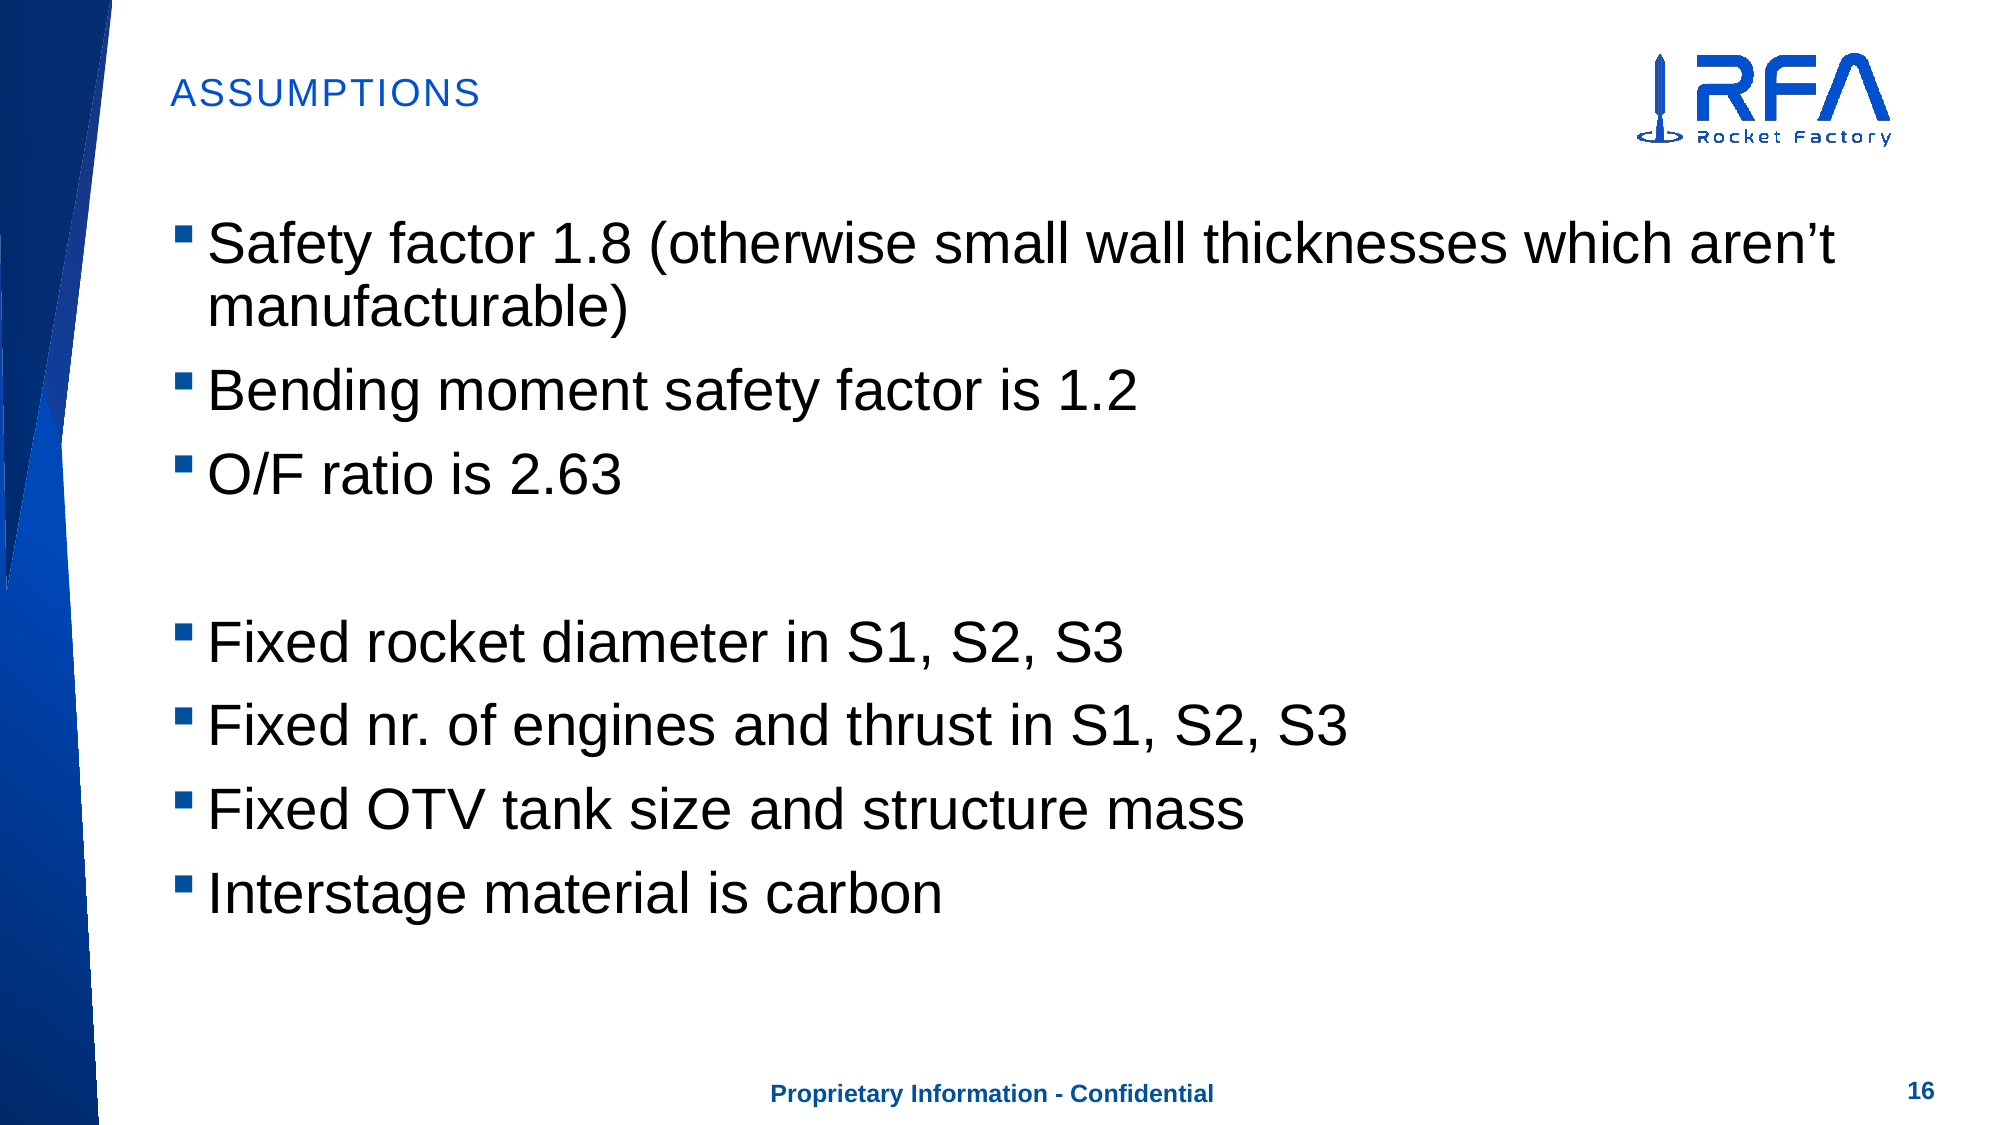

# Assumptions
Safety factor 1.8 (otherwise small wall thicknesses which aren’t manufacturable)
Bending moment safety factor is 1.2
O/F ratio is 2.63

Fixed rocket diameter in S1, S2, S3
Fixed nr. of engines and thrust in S1, S2, S3
Fixed OTV tank size and structure mass
Interstage material is carbon